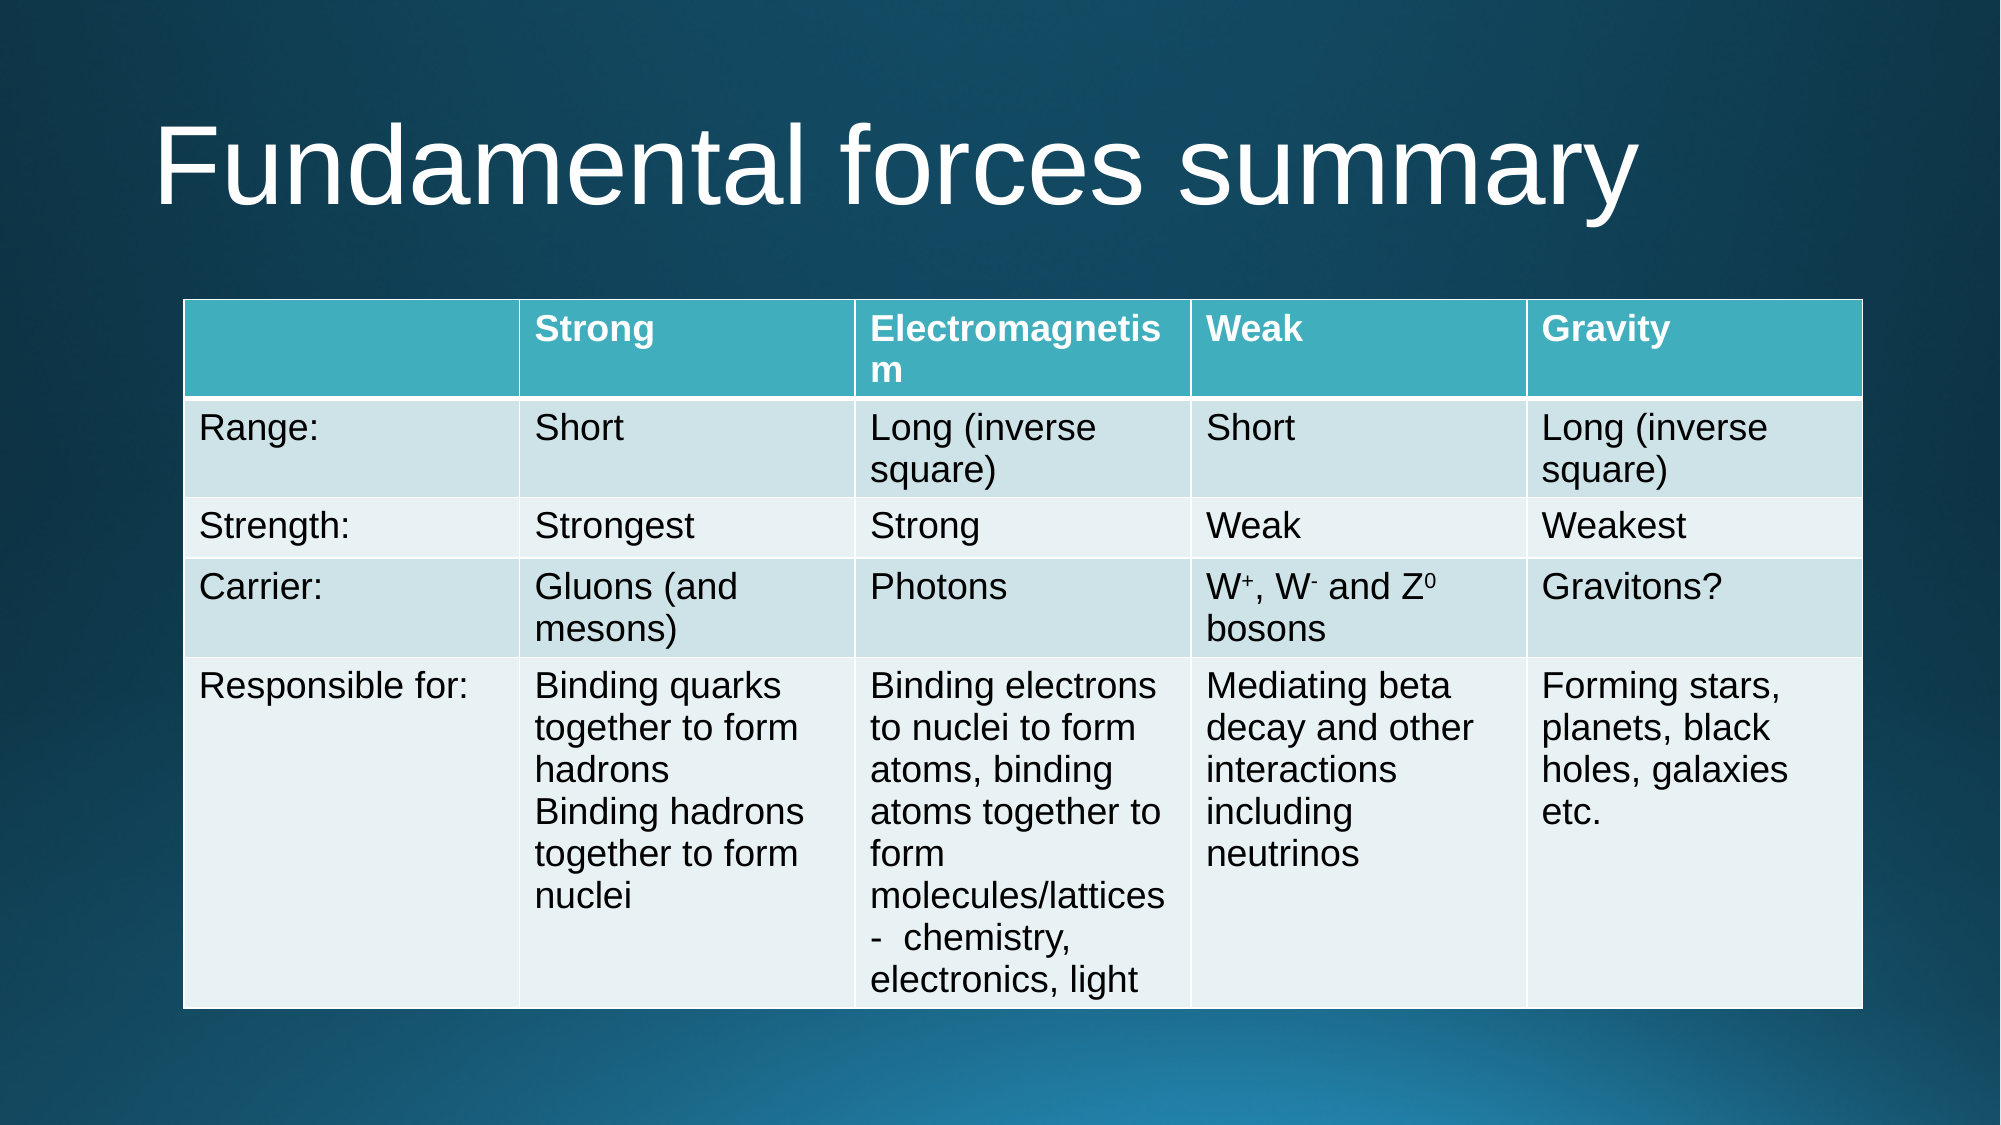

# Fundamental forces summary
|  | Strong | Electromagnetism | Weak | Gravity |
| --- | --- | --- | --- | --- |
| Range: | Short | Long (inverse square) | Short | Long (inverse square) |
| Strength: | Strongest | Strong | Weak | Weakest |
| Carrier: | Gluons (and mesons) | Photons | W+, W- and Z0 bosons | Gravitons? |
| Responsible for: | Binding quarks together to form hadrons Binding hadrons together to form nuclei | Binding electrons to nuclei to form atoms, binding atoms together to form molecules/lattices - chemistry, electronics, light | Mediating beta decay and other interactions including neutrinos | Forming stars, planets, black holes, galaxies etc. |